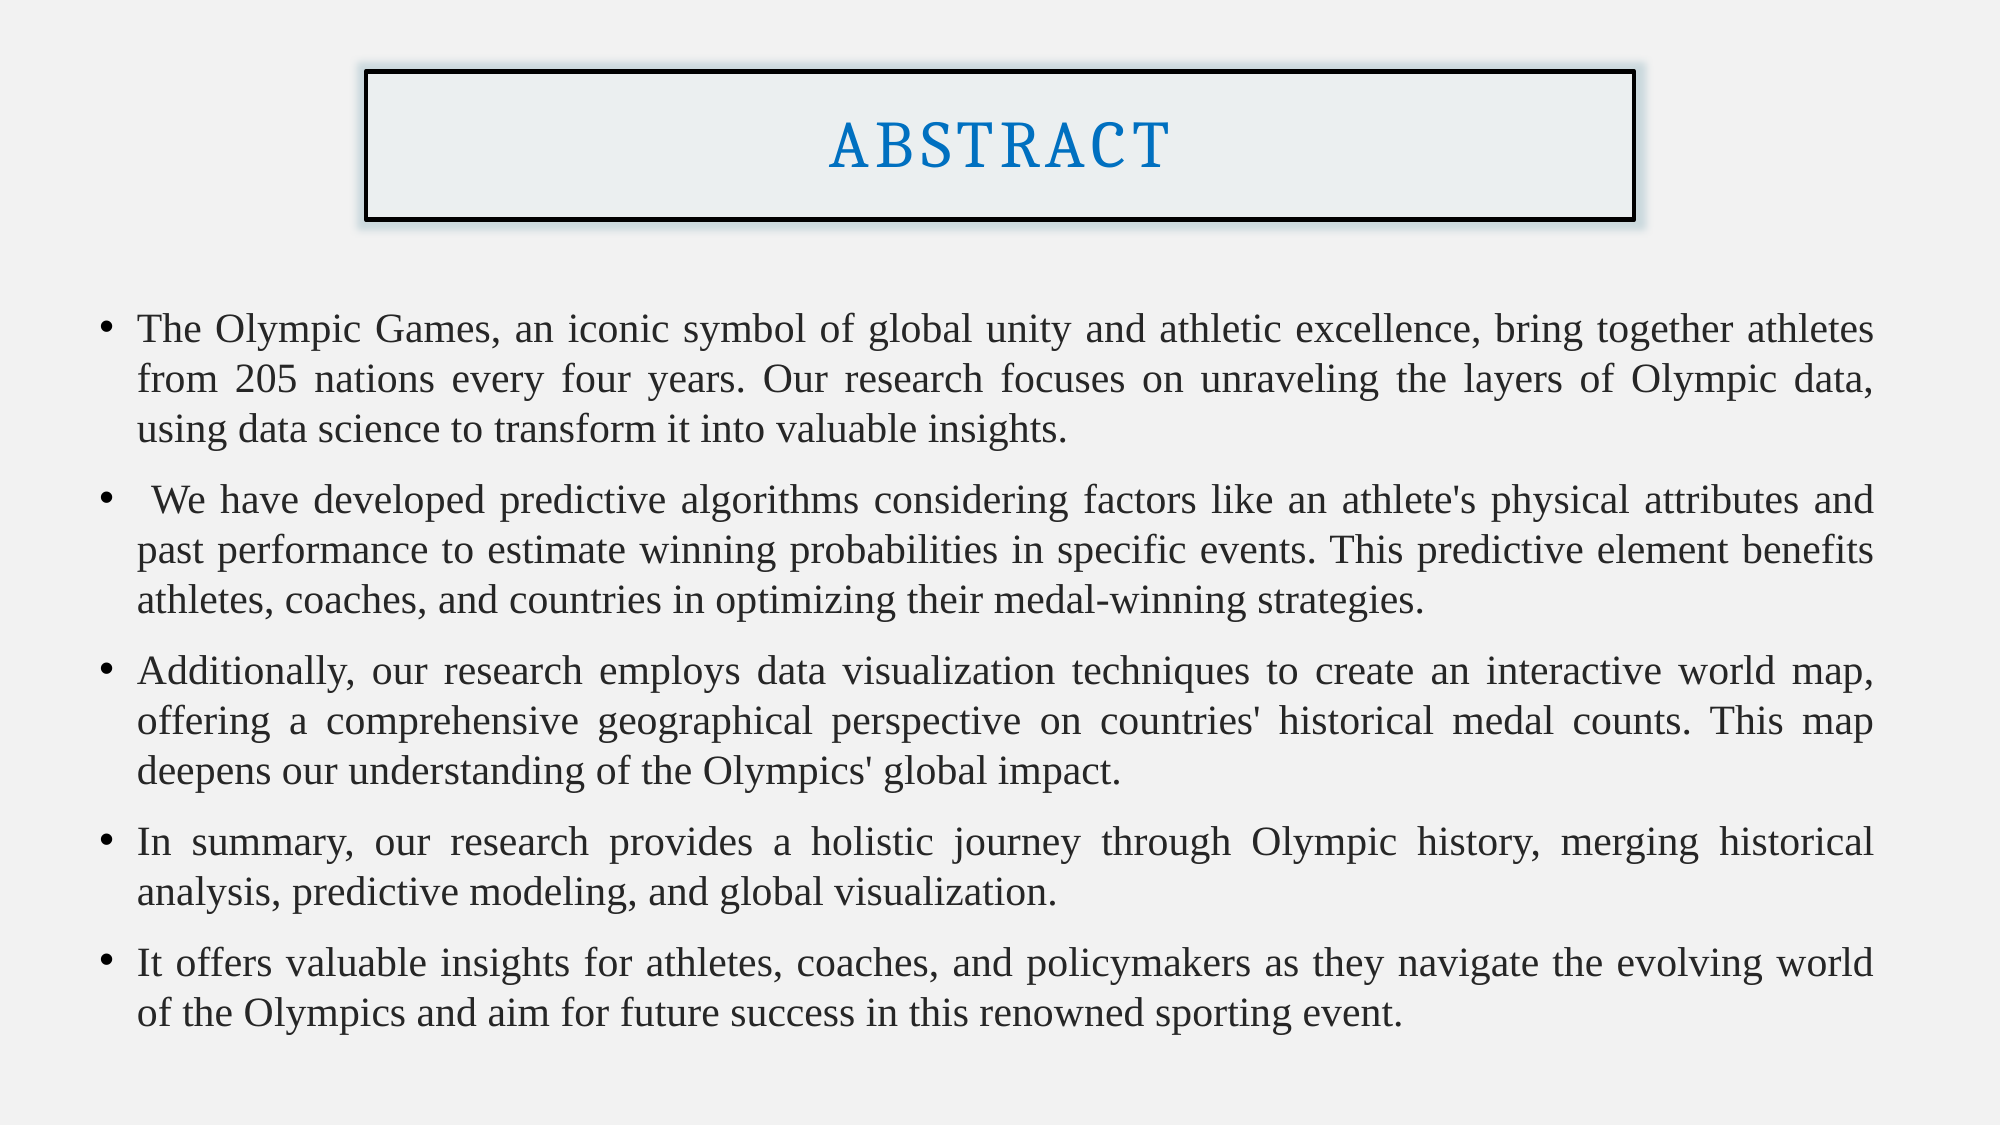

Abstract
The Olympic Games, an iconic symbol of global unity and athletic excellence, bring together athletes from 205 nations every four years. Our research focuses on unraveling the layers of Olympic data, using data science to transform it into valuable insights.
 We have developed predictive algorithms considering factors like an athlete's physical attributes and past performance to estimate winning probabilities in specific events. This predictive element benefits athletes, coaches, and countries in optimizing their medal-winning strategies.
Additionally, our research employs data visualization techniques to create an interactive world map, offering a comprehensive geographical perspective on countries' historical medal counts. This map deepens our understanding of the Olympics' global impact.
In summary, our research provides a holistic journey through Olympic history, merging historical analysis, predictive modeling, and global visualization.
It offers valuable insights for athletes, coaches, and policymakers as they navigate the evolving world of the Olympics and aim for future success in this renowned sporting event.